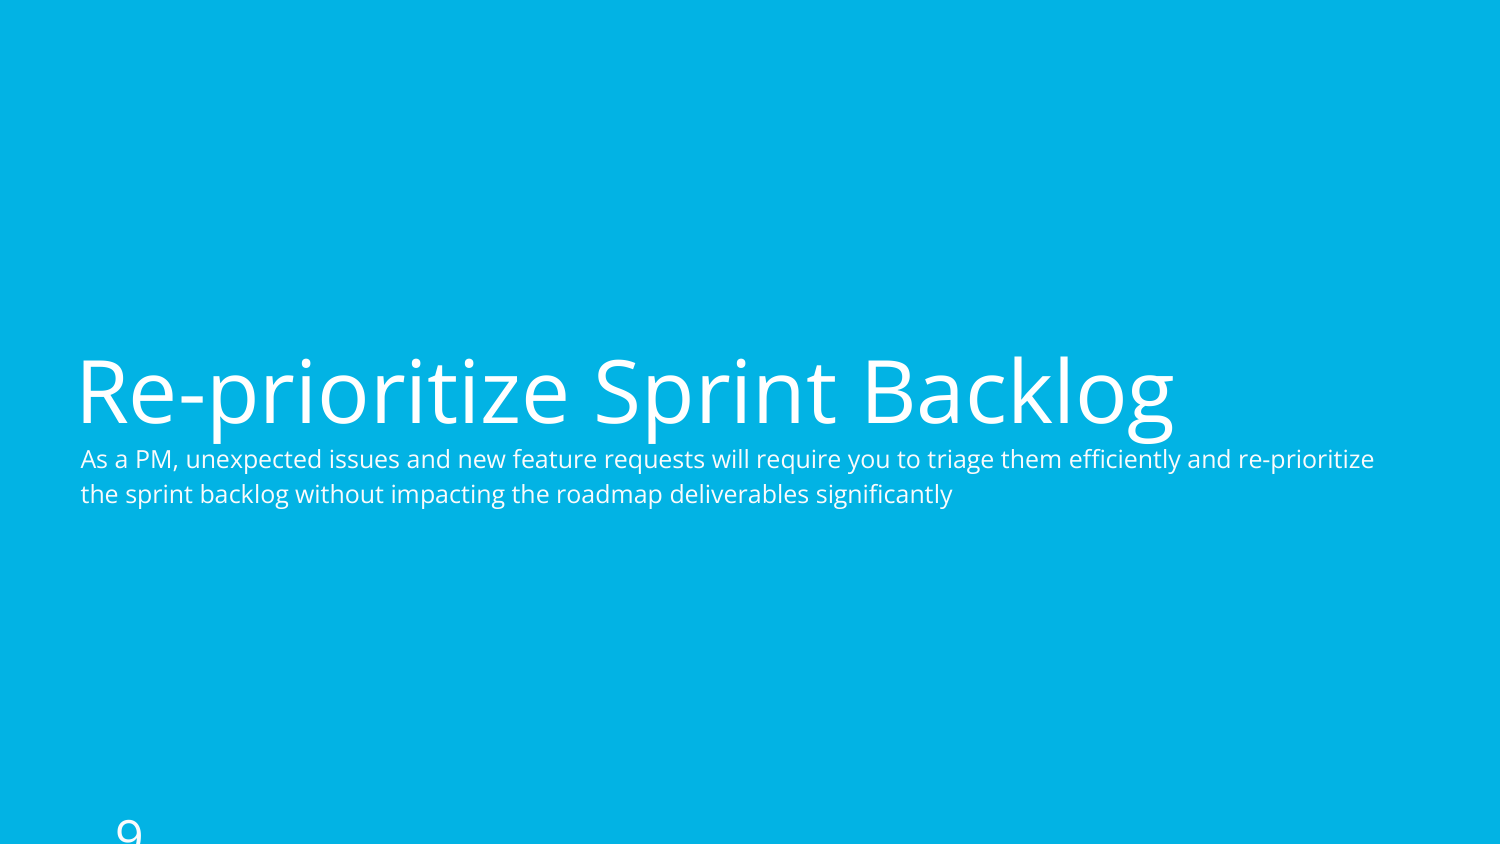

# Re-prioritize Sprint Backlog
As a PM, unexpected issues and new feature requests will require you to triage them efficiently and re-prioritize the sprint backlog without impacting the roadmap deliverables significantly
© 2019 Udacity.  All rights reserved.